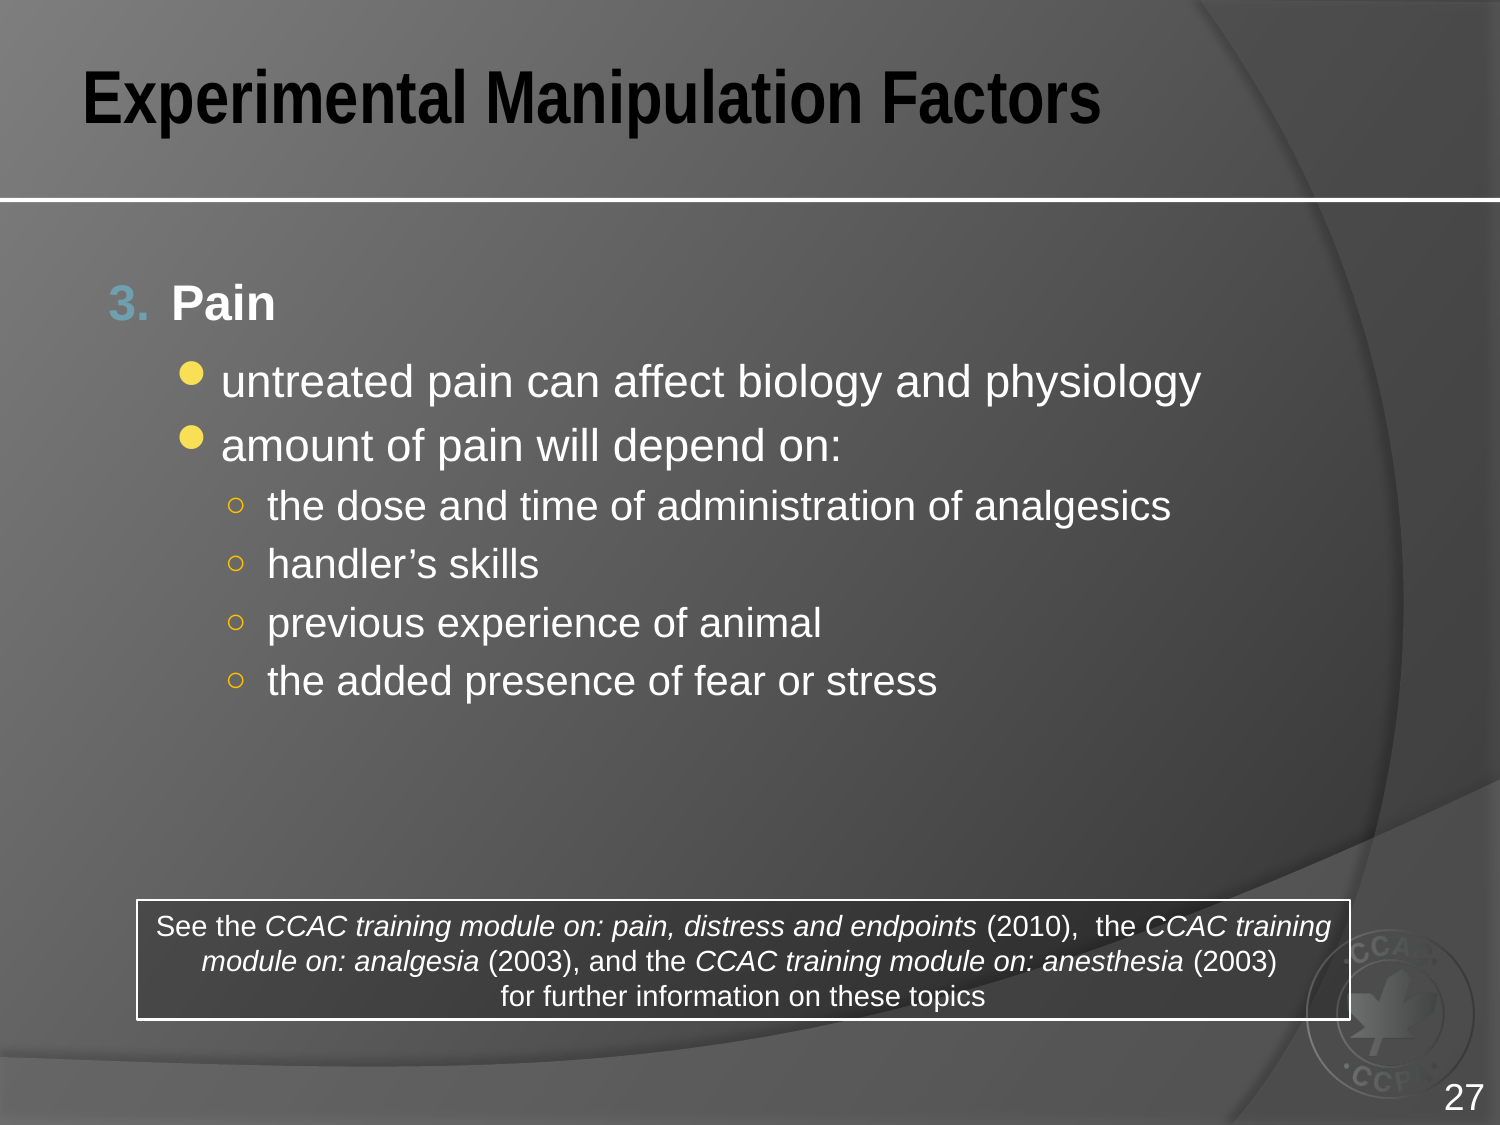

# Experimental Manipulation Factors
3.	Pain
untreated pain can affect biology and physiology
amount of pain will depend on:
the dose and time of administration of analgesics
handler’s skills
previous experience of animal
the added presence of fear or stress

See the CCAC training module on: pain, distress and endpoints (2010),  the CCAC training module on: analgesia (2003), and the CCAC training module on: anesthesia (2003)
for further information on these topics
27